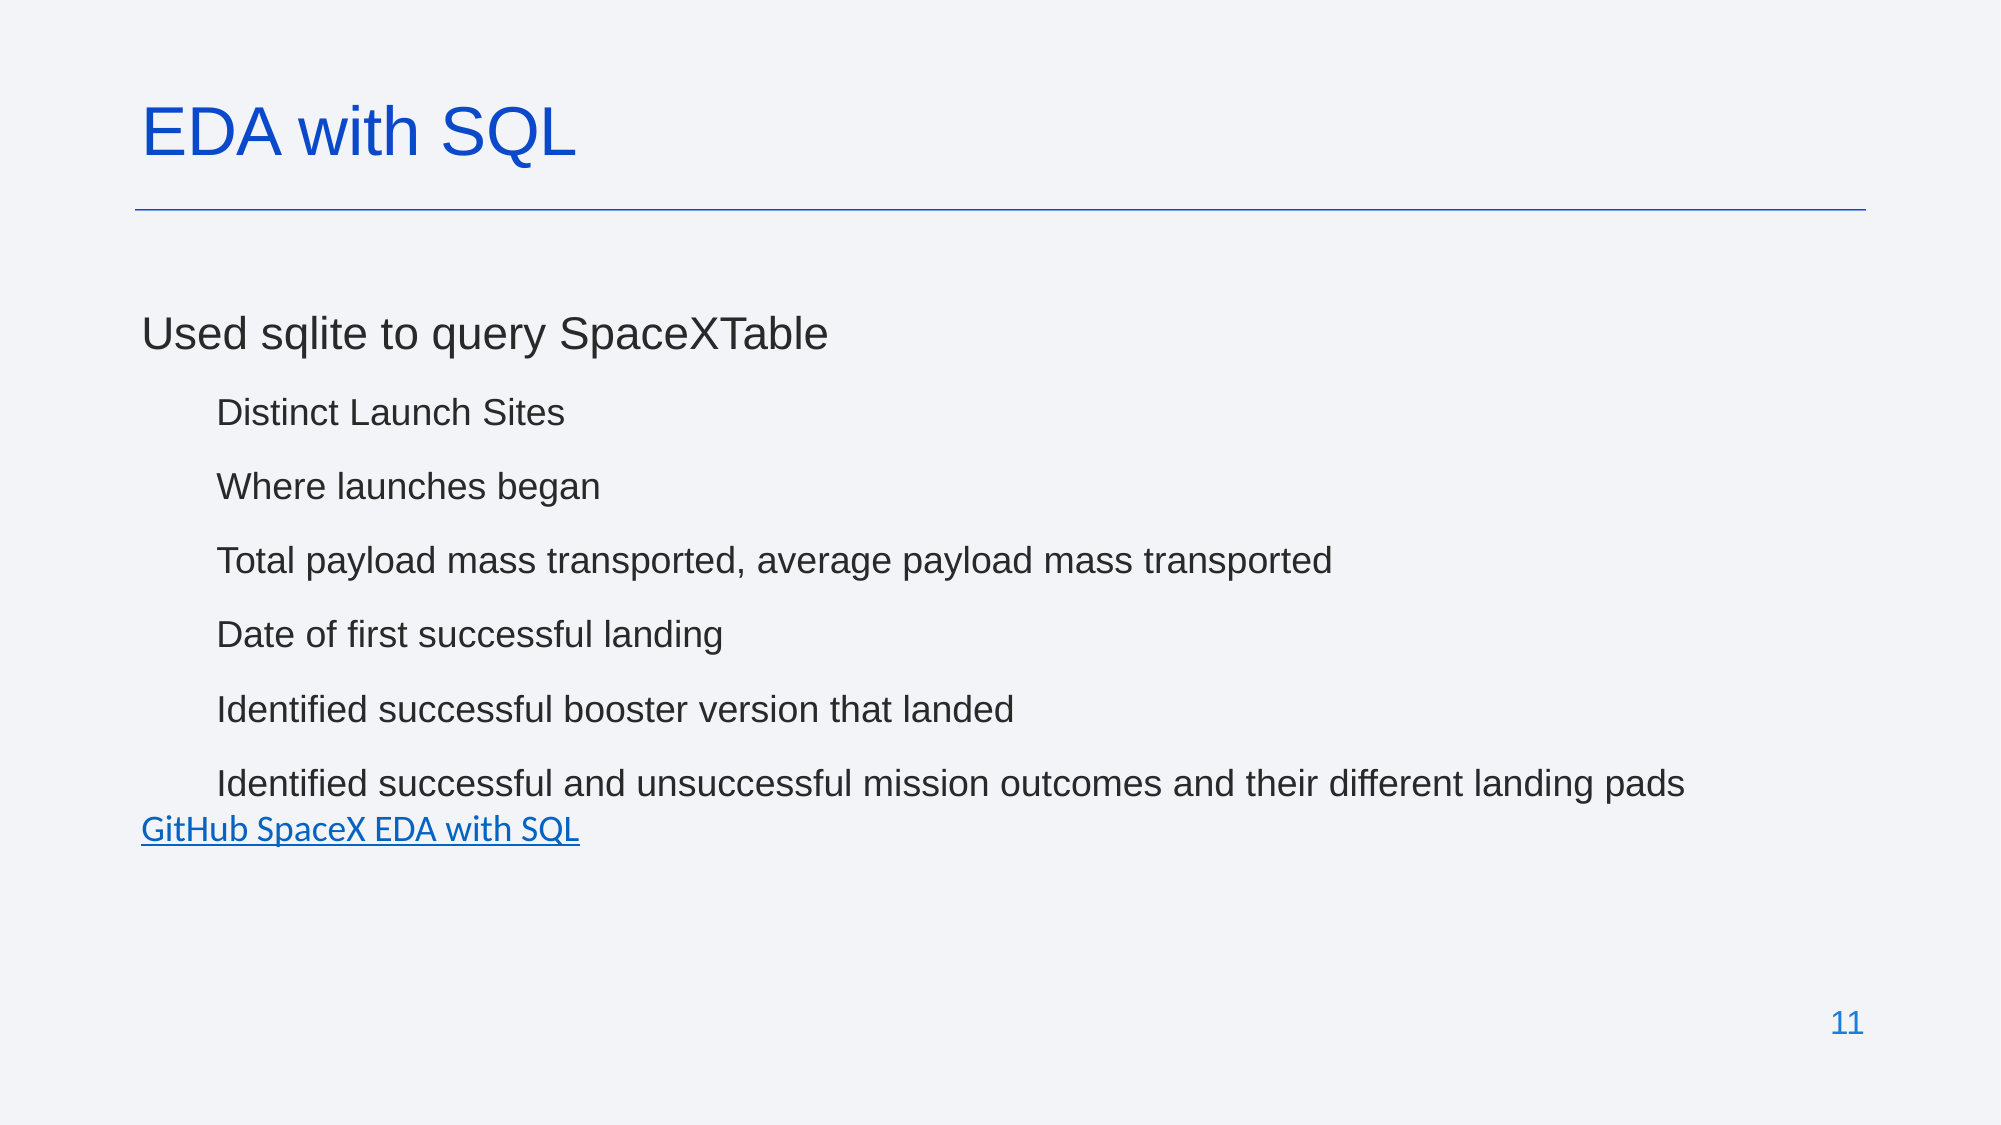

EDA with SQL
Used sqlite to query SpaceXTable
Distinct Launch Sites
Where launches began
Total payload mass transported, average payload mass transported
Date of first successful landing
Identified successful booster version that landed
Identified successful and unsuccessful mission outcomes and their different landing pads
GitHub SpaceX EDA with SQL

11